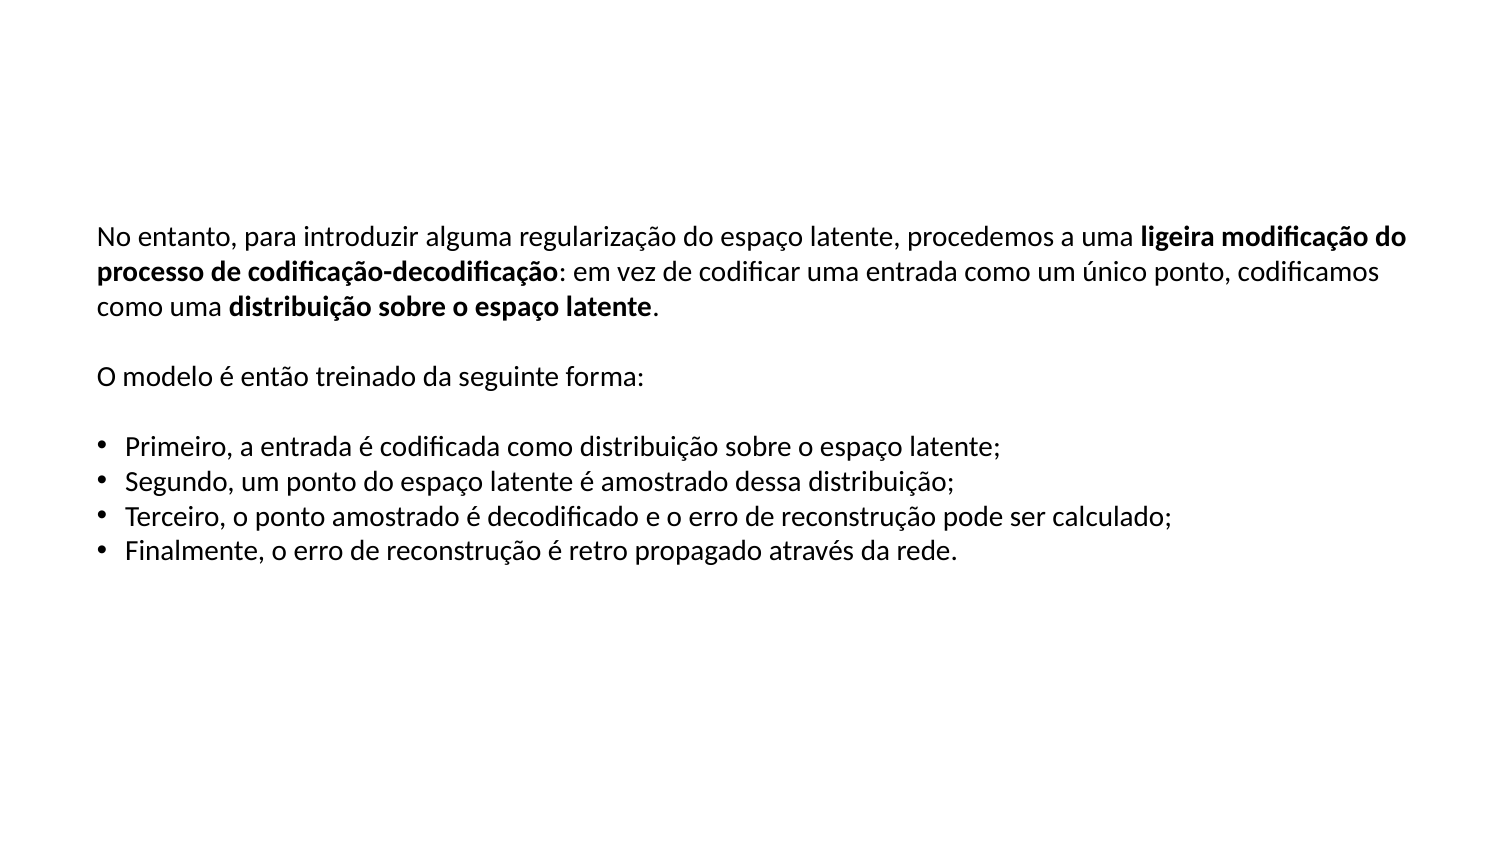

No entanto, para introduzir alguma regularização do espaço latente, procedemos a uma ligeira modificação do processo de codificação-decodificação: em vez de codificar uma entrada como um único ponto, codificamos como uma distribuição sobre o espaço latente.

O modelo é então treinado da seguinte forma:

Primeiro, a entrada é codificada como distribuição sobre o espaço latente;
Segundo, um ponto do espaço latente é amostrado dessa distribuição;
Terceiro, o ponto amostrado é decodificado e o erro de reconstrução pode ser calculado;
Finalmente, o erro de reconstrução é retro propagado através da rede.